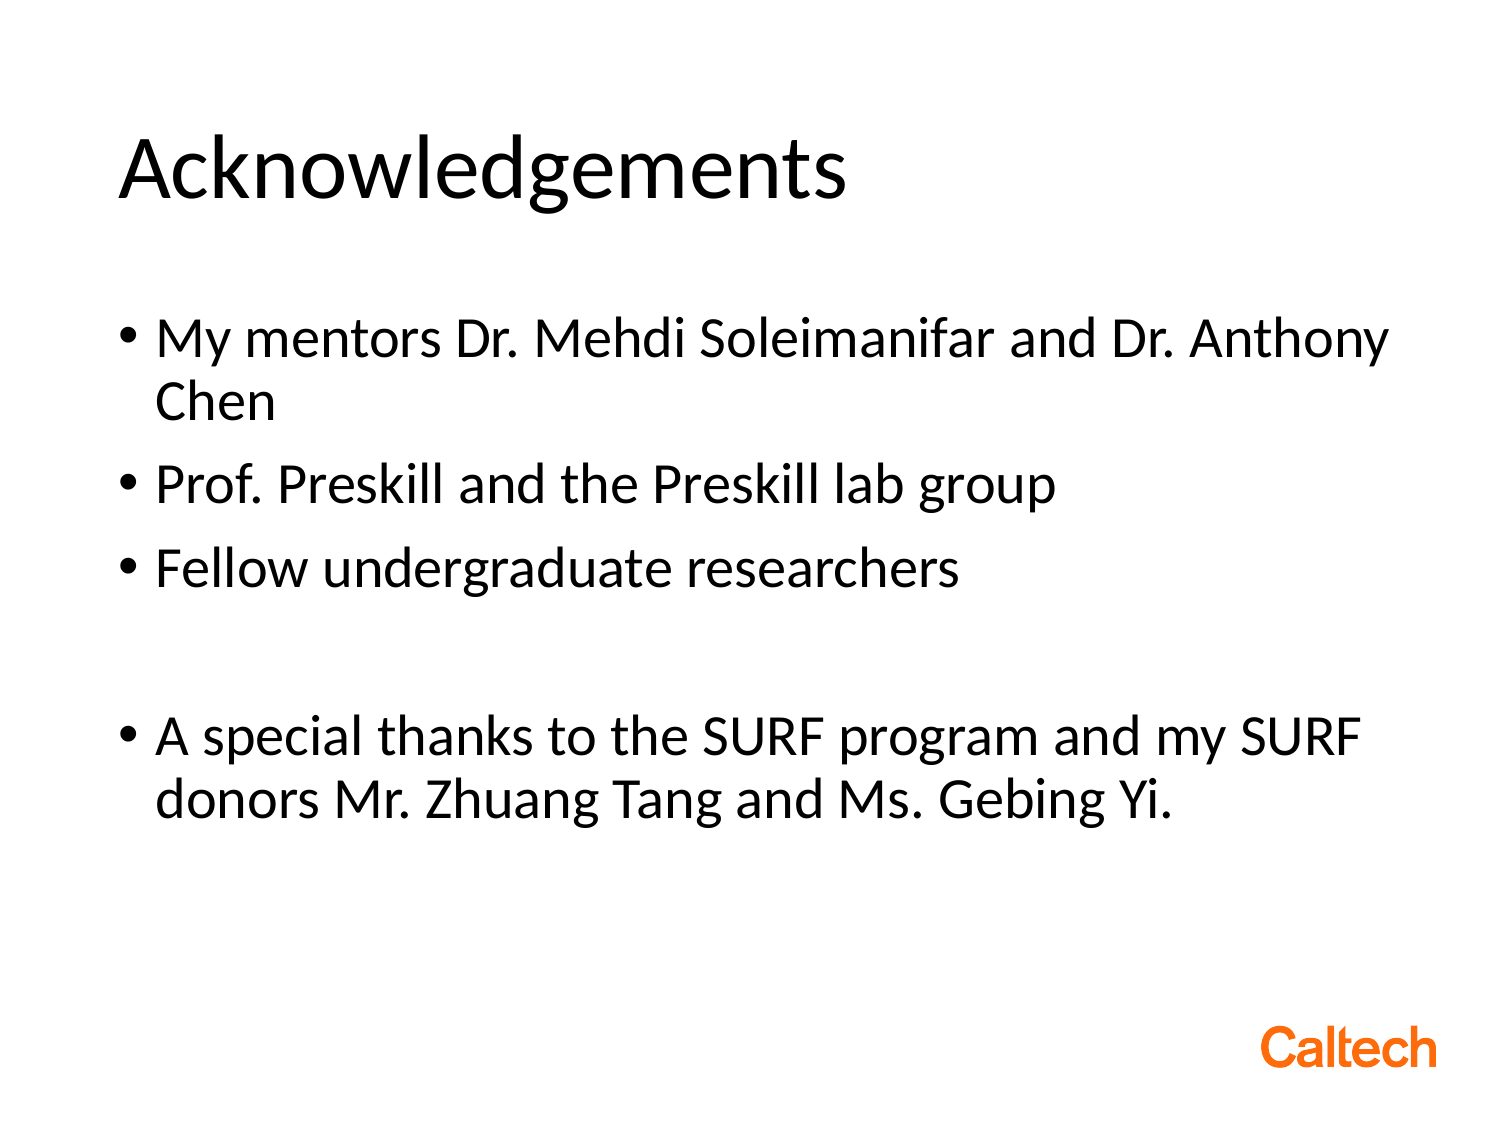

# Acknowledgements
My mentors Dr. Mehdi Soleimanifar and Dr. Anthony Chen
Prof. Preskill and the Preskill lab group
Fellow undergraduate researchers

A special thanks to the SURF program and my SURF donors Mr. Zhuang Tang and Ms. Gebing Yi.